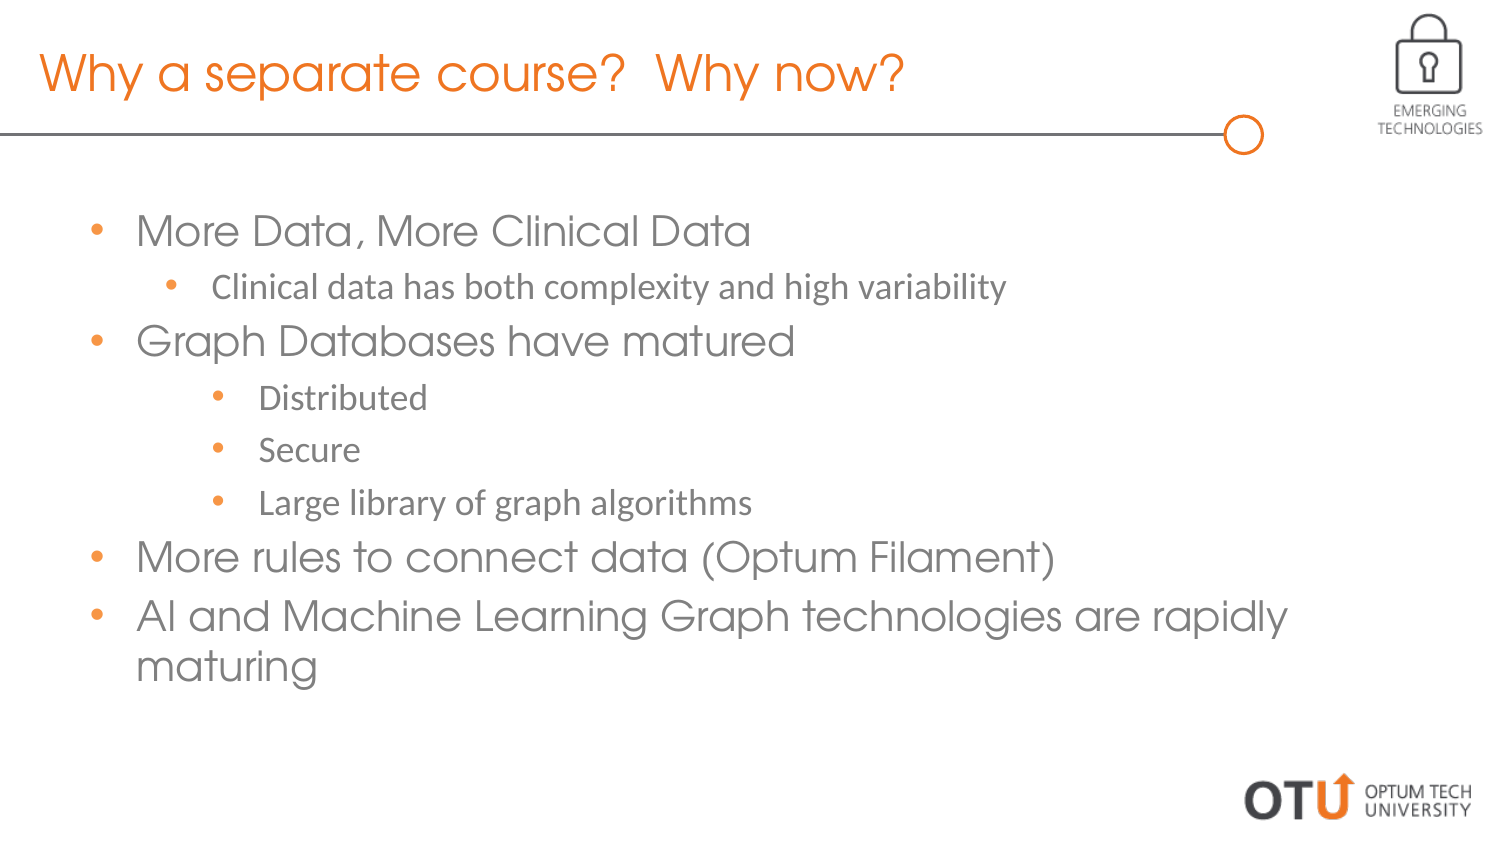

Why a separate course?  Why now?
More Data, More Clinical Data
Clinical data has both complexity and high variability
Graph Databases have matured
Distributed
Secure
Large library of graph algorithms
More rules to connect data (Optum Filament)
AI and Machine Learning Graph technologies are rapidly maturing